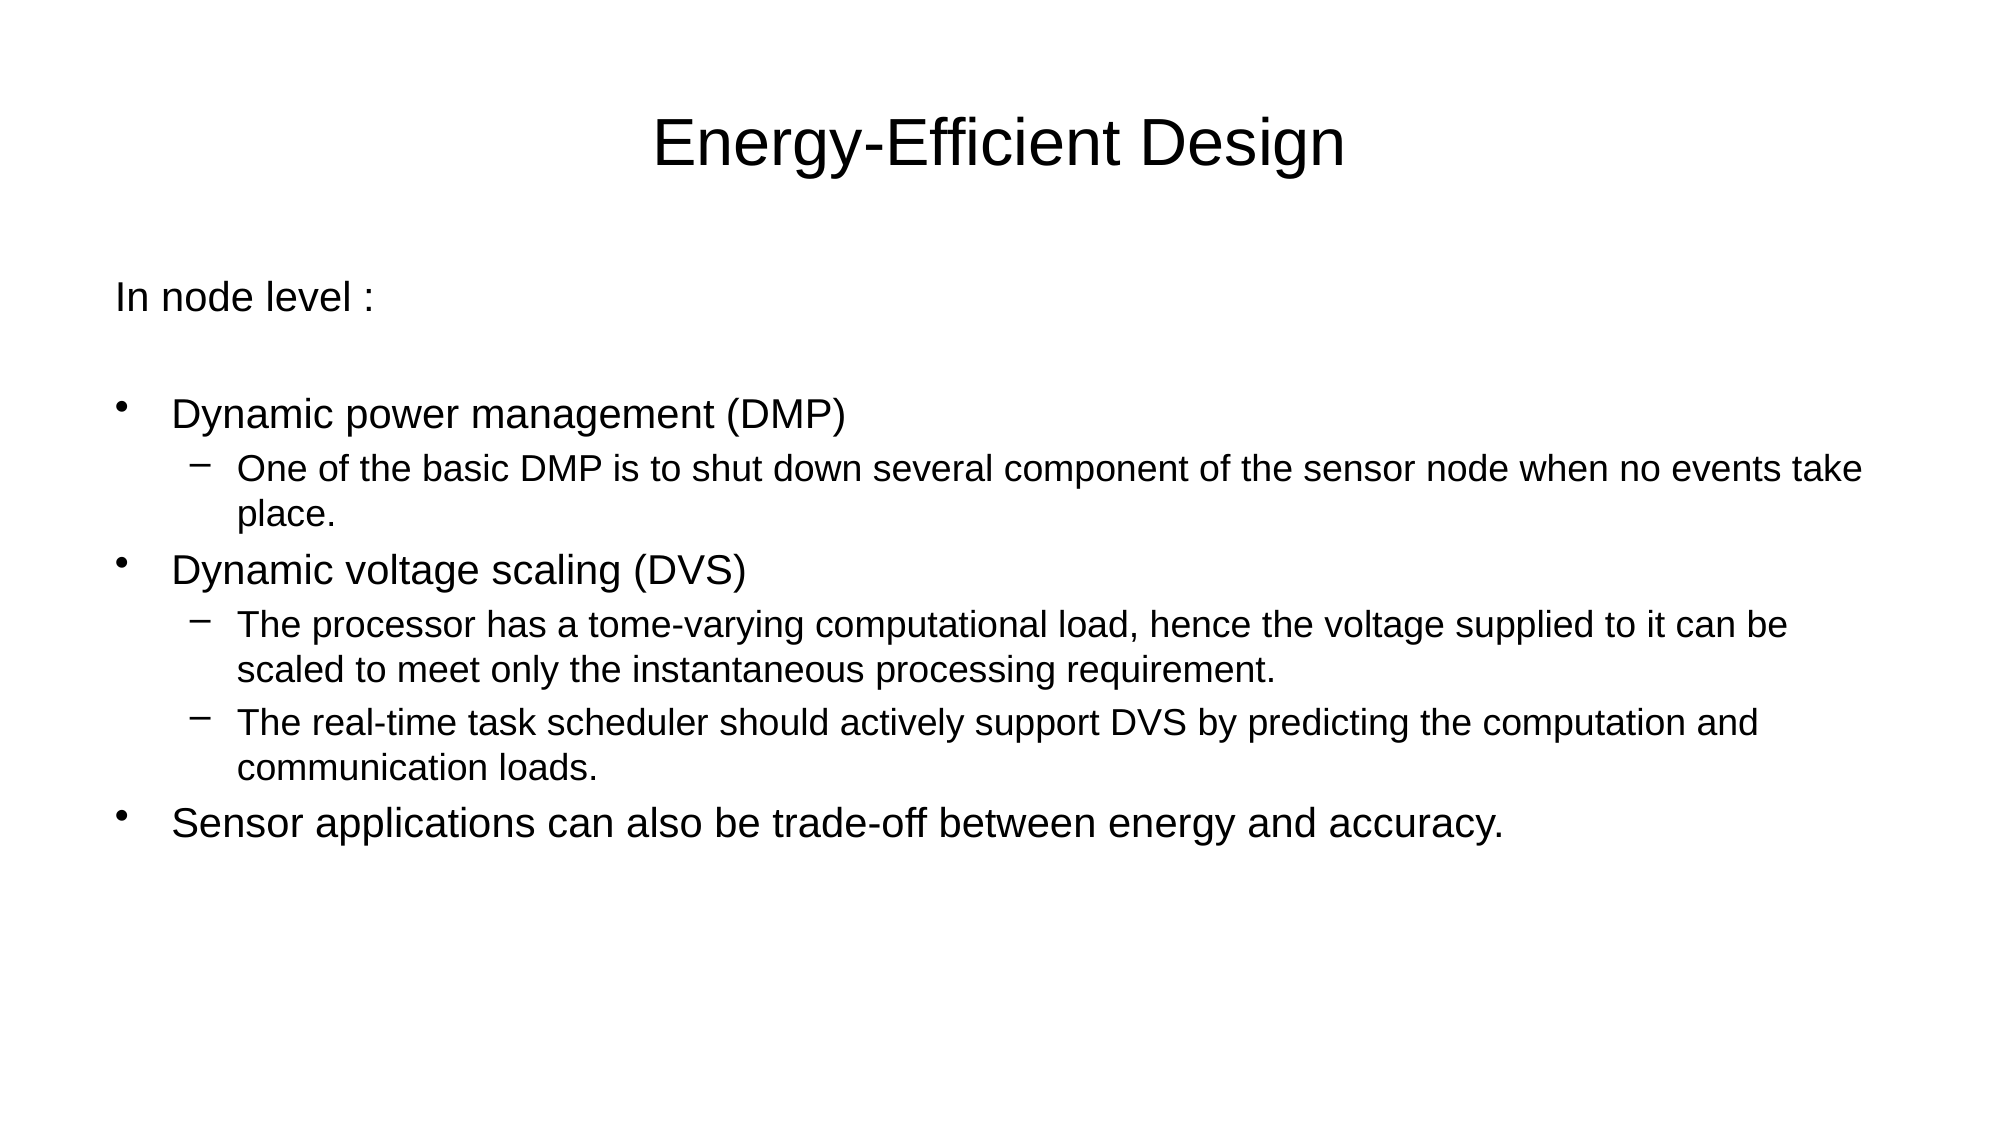

# Energy-Efficient Design
In node level :

Dynamic power management (DMP)
One of the basic DMP is to shut down several component of the sensor node when no events take place.
Dynamic voltage scaling (DVS)
The processor has a tome-varying computational load, hence the voltage supplied to it can be scaled to meet only the instantaneous processing requirement.
The real-time task scheduler should actively support DVS by predicting the computation and communication loads.
Sensor applications can also be trade-off between energy and accuracy.